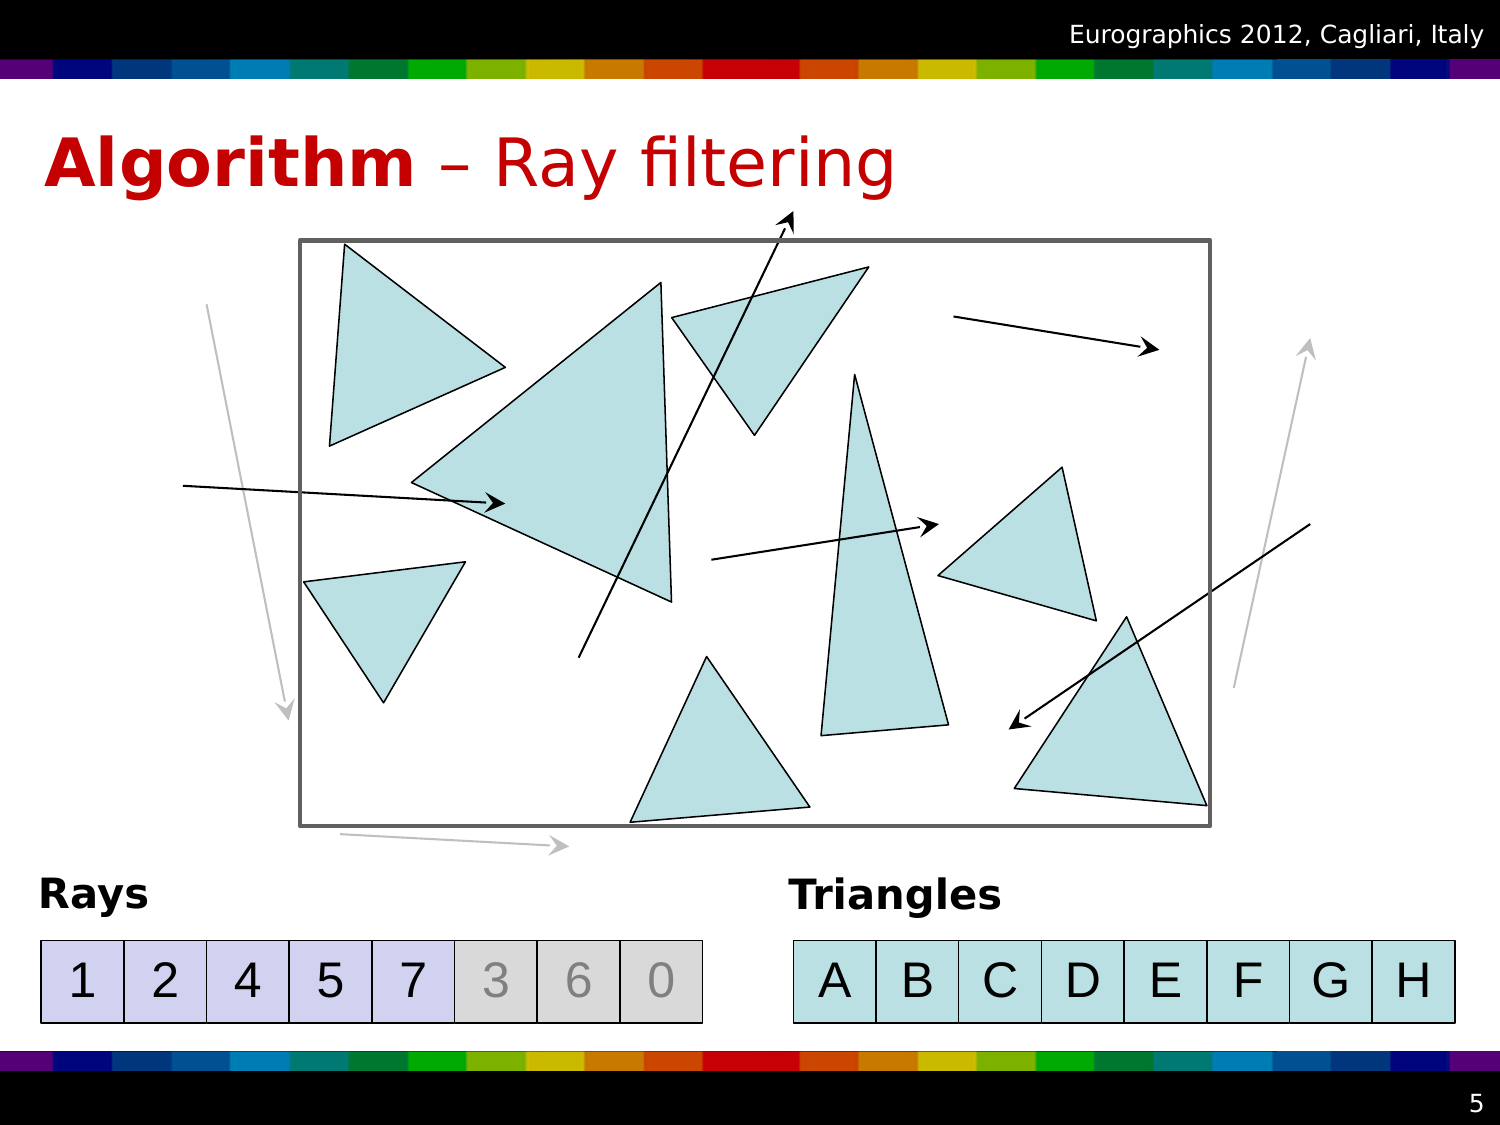

# Algorithm – Ray filtering

Rays
Triangles
1
2
4
5
7
3
6
0
A
B
C
D
E
F
G
H
5